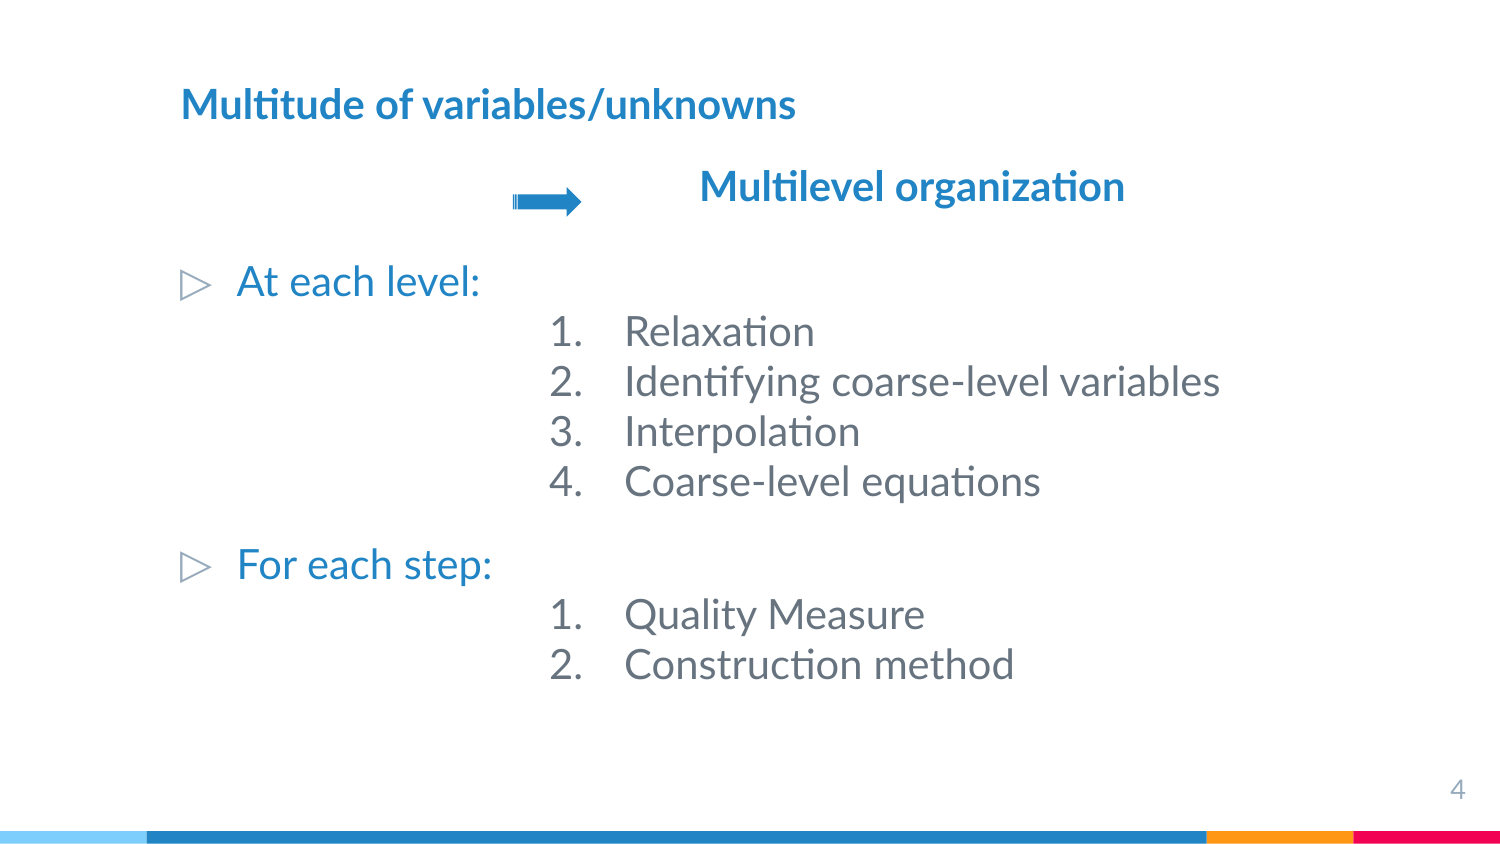

Multitude of variables/unknowns

			Multilevel organization

At each level:
Relaxation
Identifying coarse-level variables
Interpolation
Coarse-level equations

For each step:
Quality Measure
Construction method

4
4